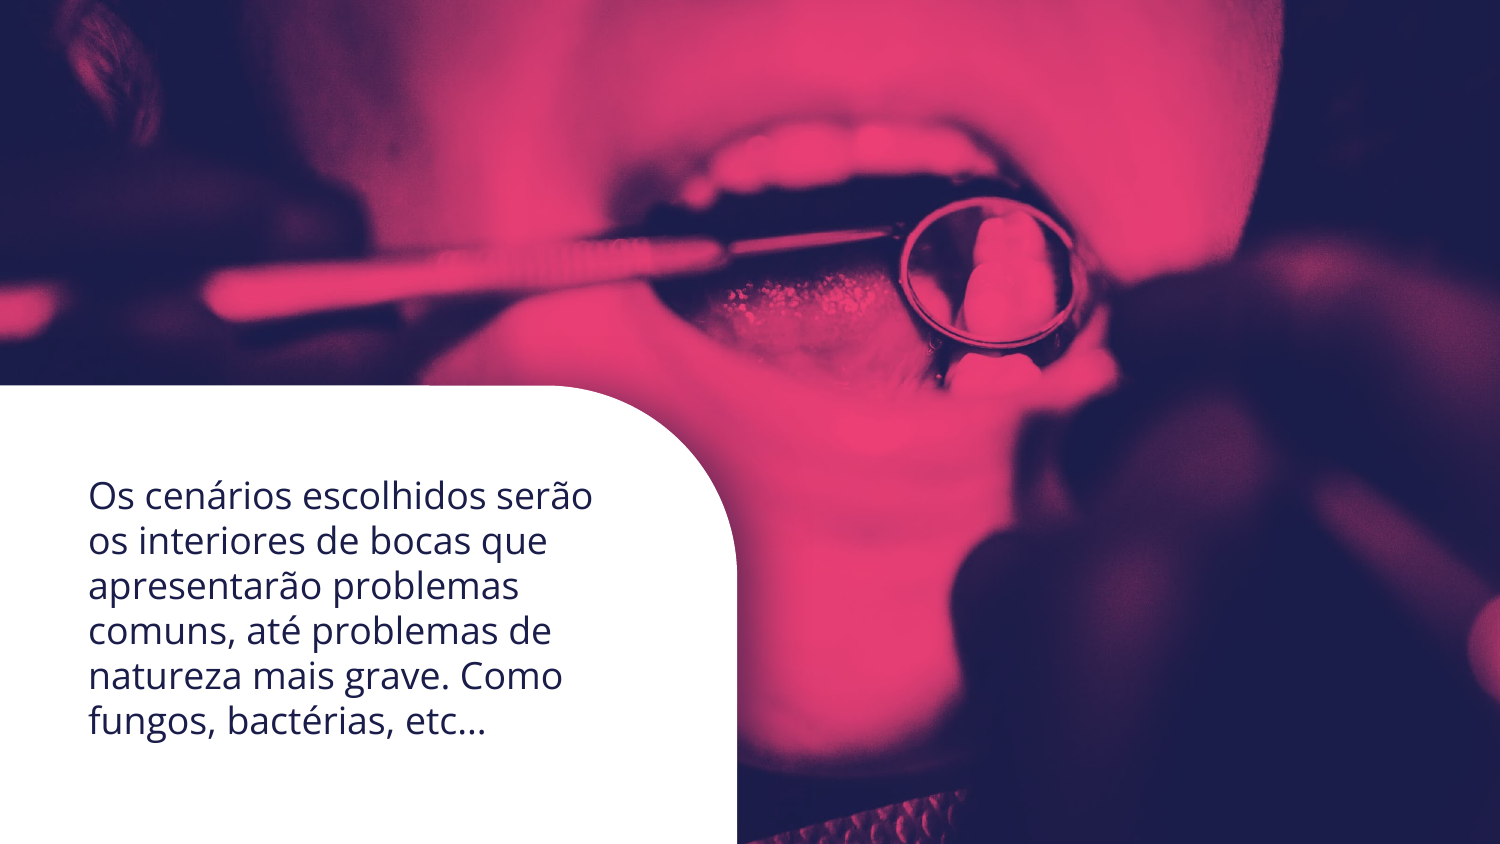

Os cenários escolhidos serão os interiores de bocas que apresentarão problemas comuns, até problemas de natureza mais grave. Como fungos, bactérias, etc...